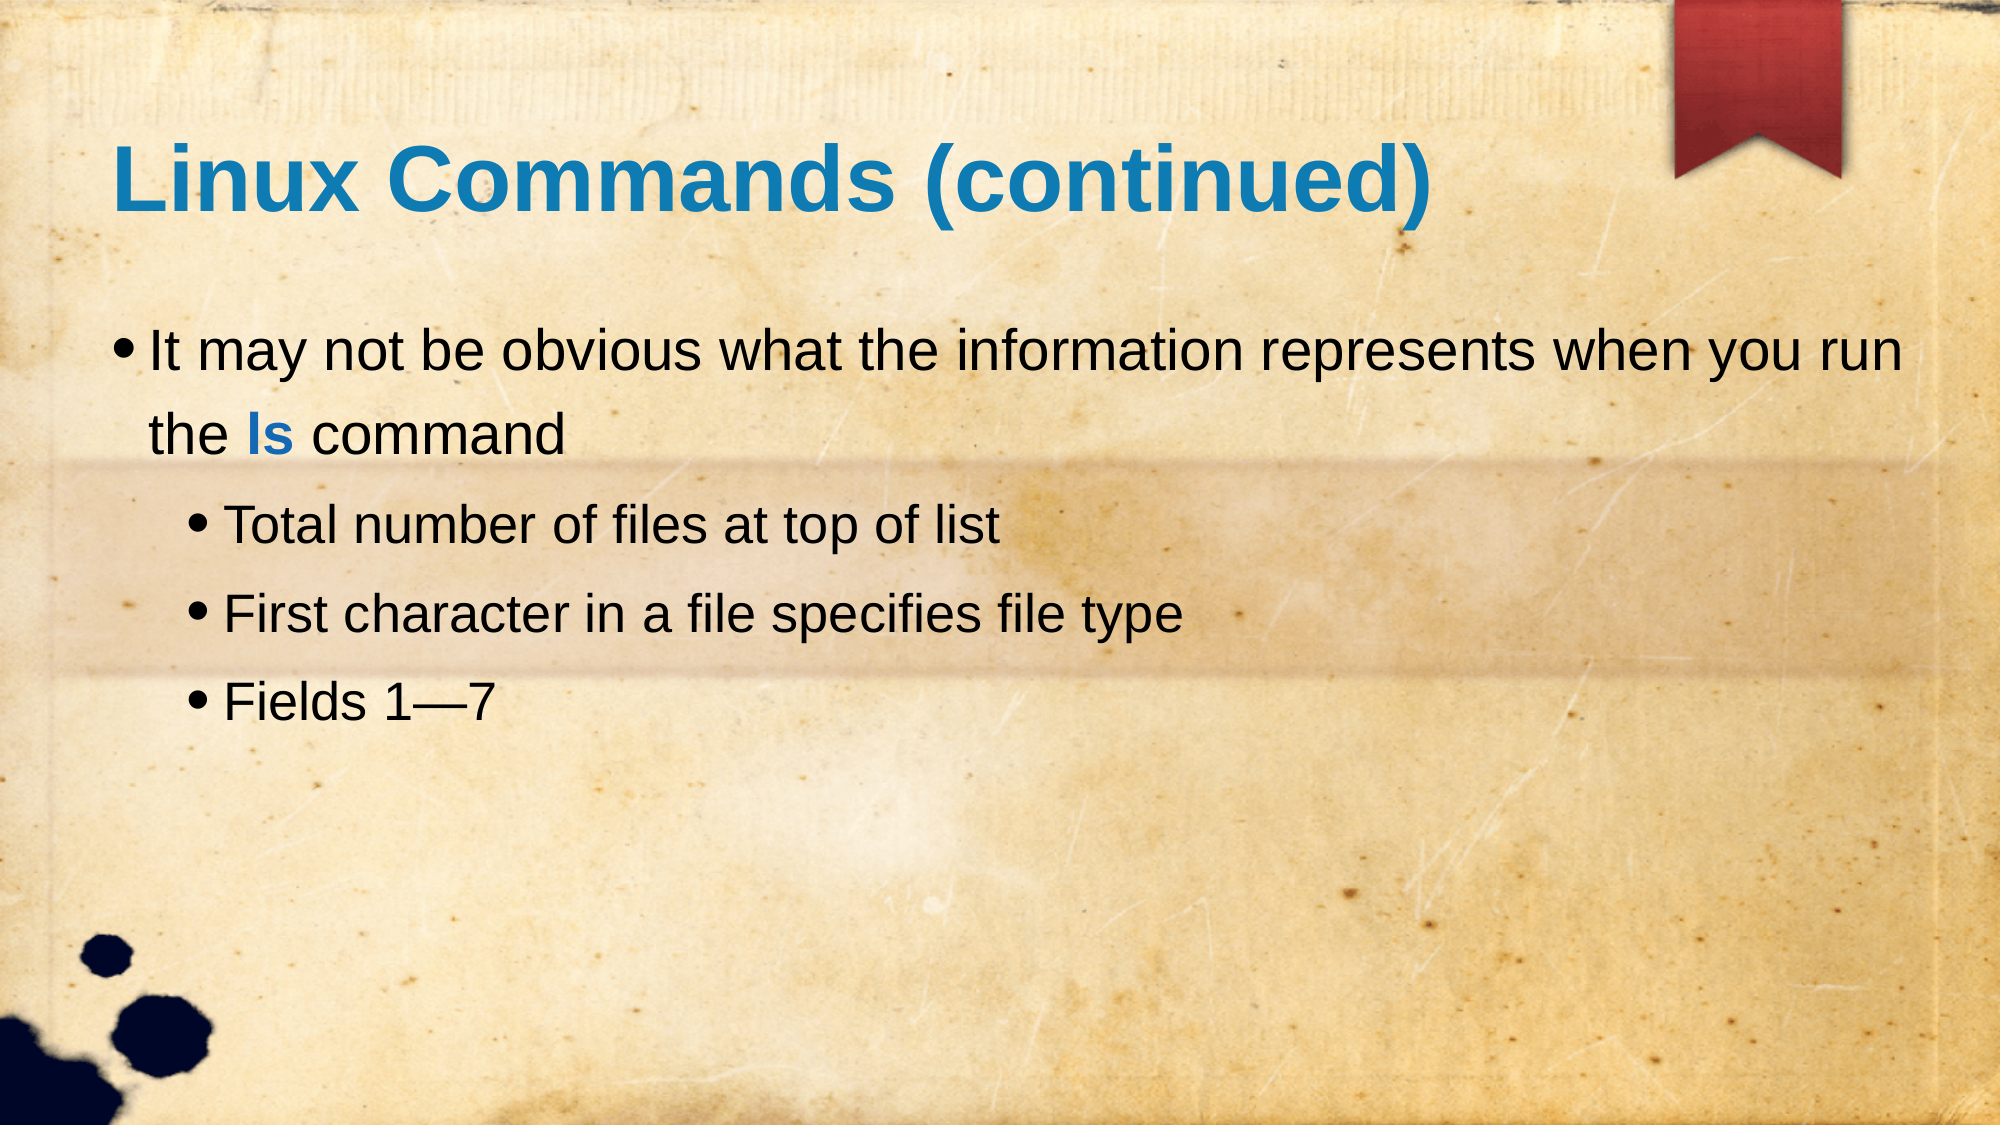

Linux Commands (continued)
It may not be obvious what the information represents when you run the ls command
Total number of files at top of list
First character in a file specifies file type
Fields 1—7